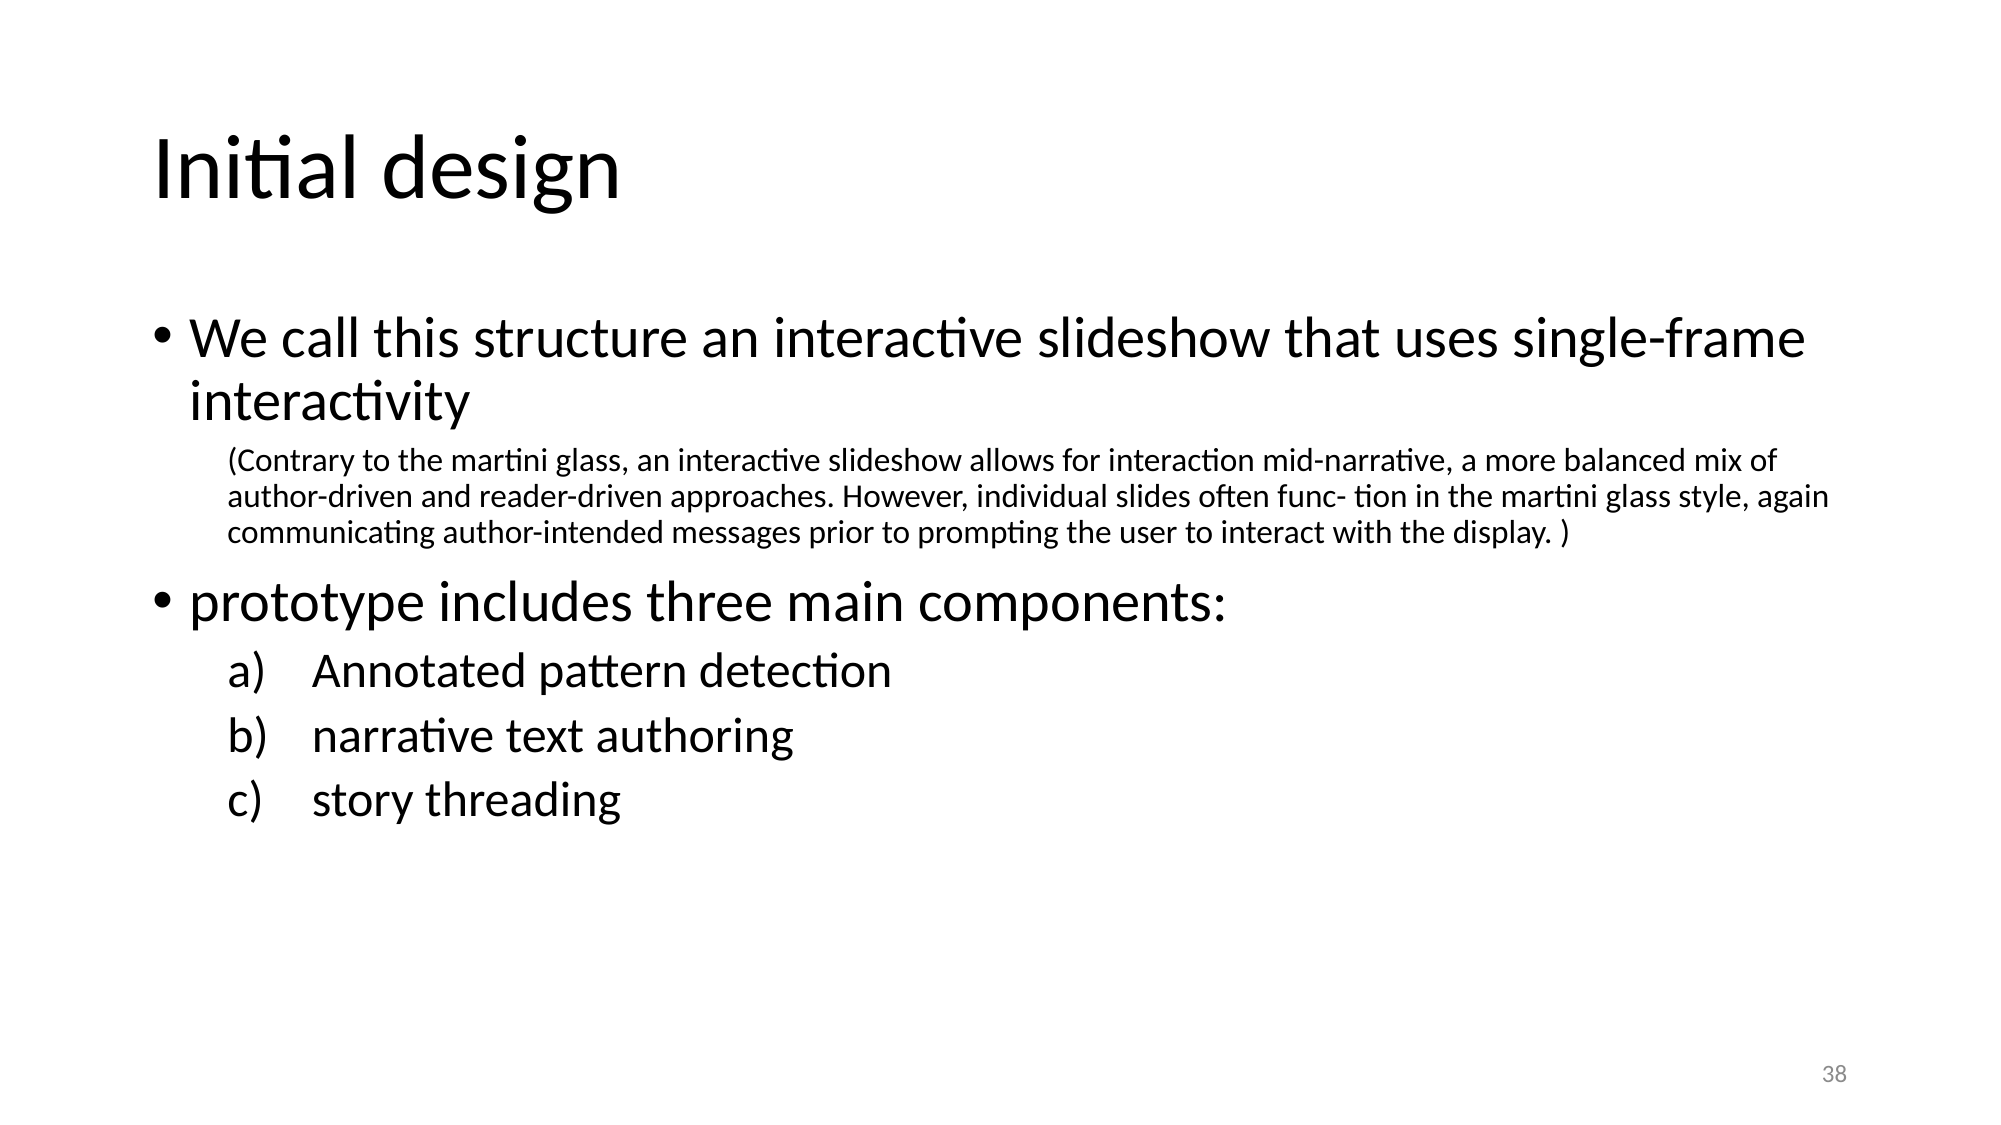

# Initial design
We call this structure an interactive slideshow that uses single-frame interactivity
(Contrary to the martini glass, an interactive slideshow allows for interaction mid-narrative, a more balanced mix of author-driven and reader-driven approaches. However, individual slides often func- tion in the martini glass style, again communicating author-intended messages prior to prompting the user to interact with the display. )
prototype includes three main components:
Annotated pattern detection
narrative text authoring
story threading

38